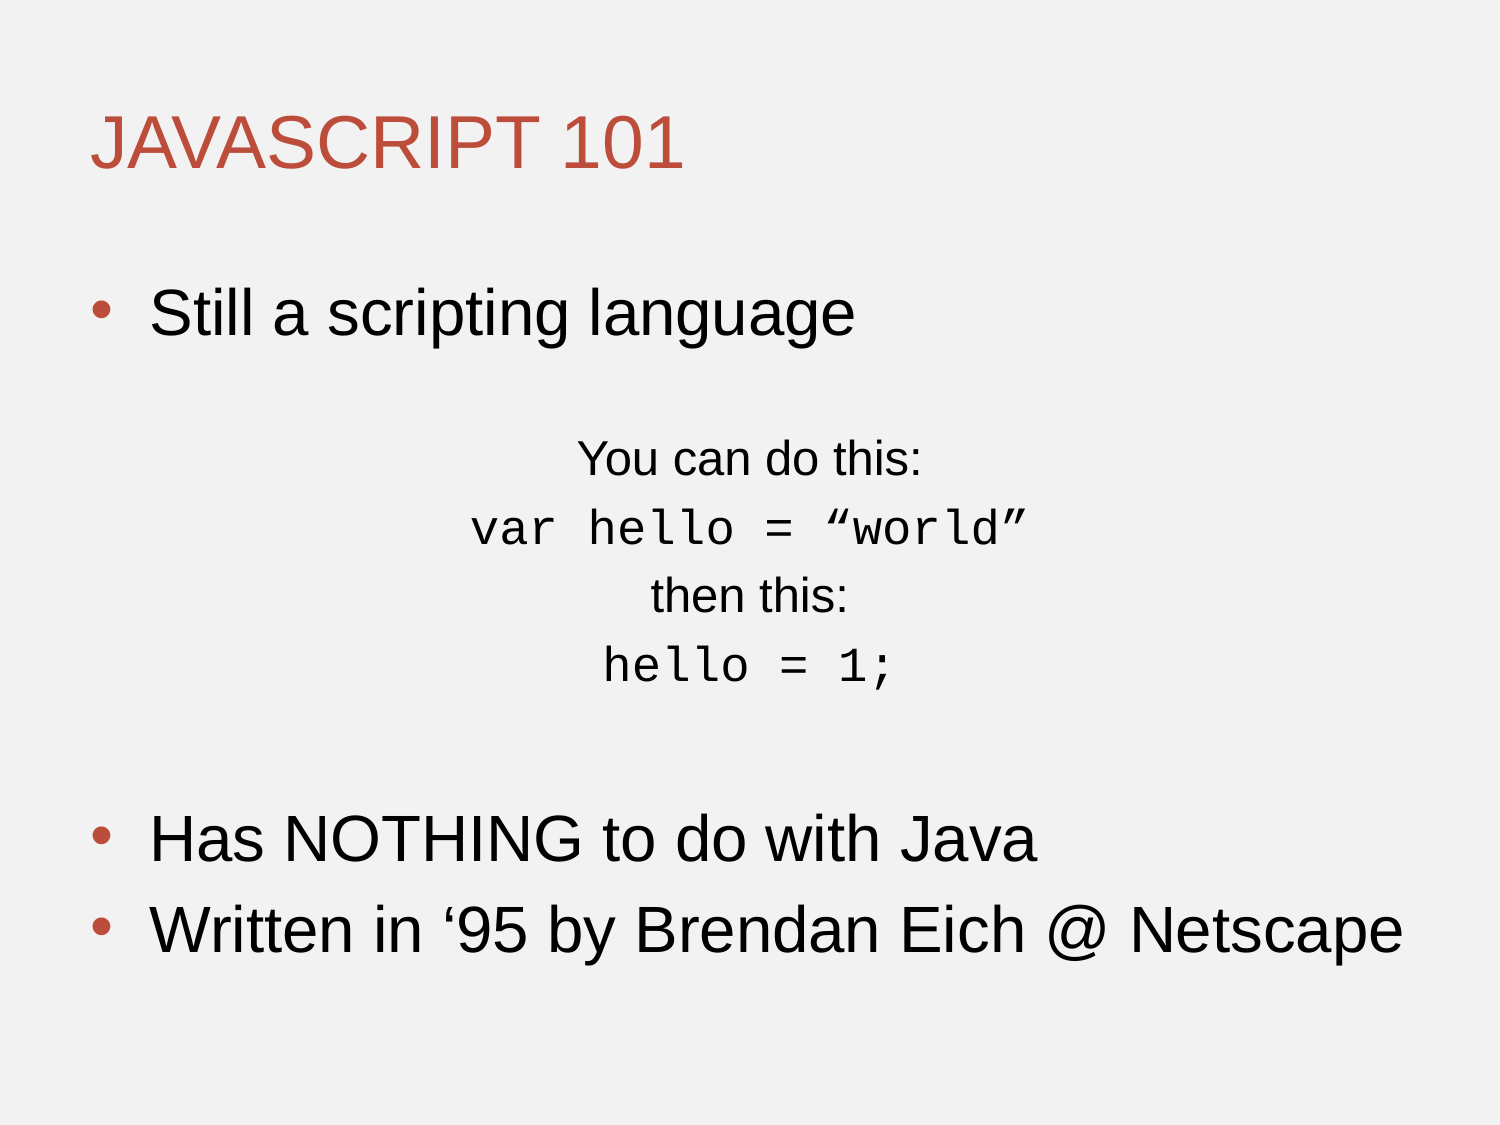

# JavaScript 101
Still a scripting language

You can do this:
var hello = “world”
then this:
hello = 1;

Has NOTHING to do with Java
Written in ‘95 by Brendan Eich @ Netscape